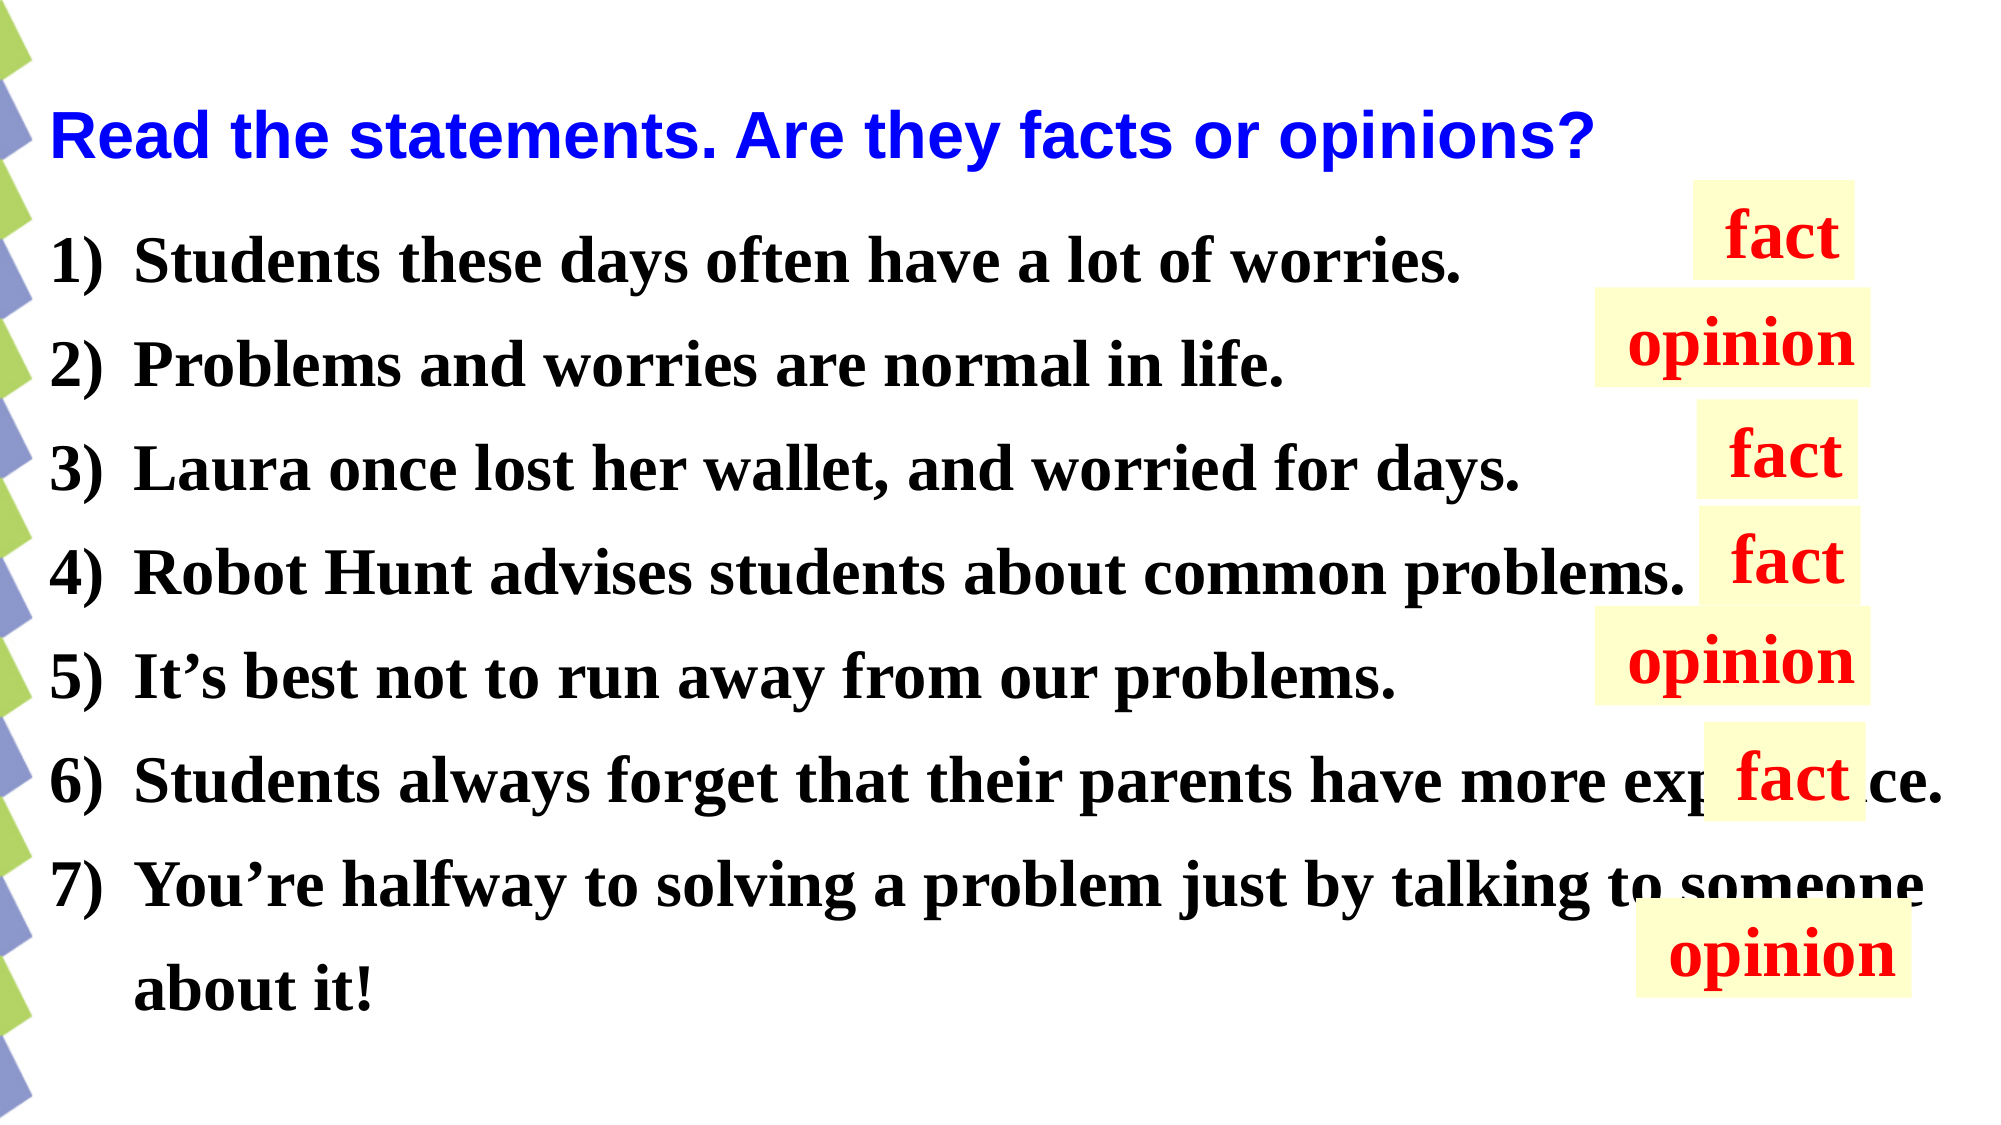

Read the statements. Are they facts or opinions?
 fact
Students these days often have a lot of worries.
Problems and worries are normal in life.
Laura once lost her wallet, and worried for days.
Robot Hunt advises students about common problems.
It’s best not to run away from our problems.
Students always forget that their parents have more experience.
You’re halfway to solving a problem just by talking to someone about it!
 opinion
 fact
 fact
 opinion
 fact
 opinion